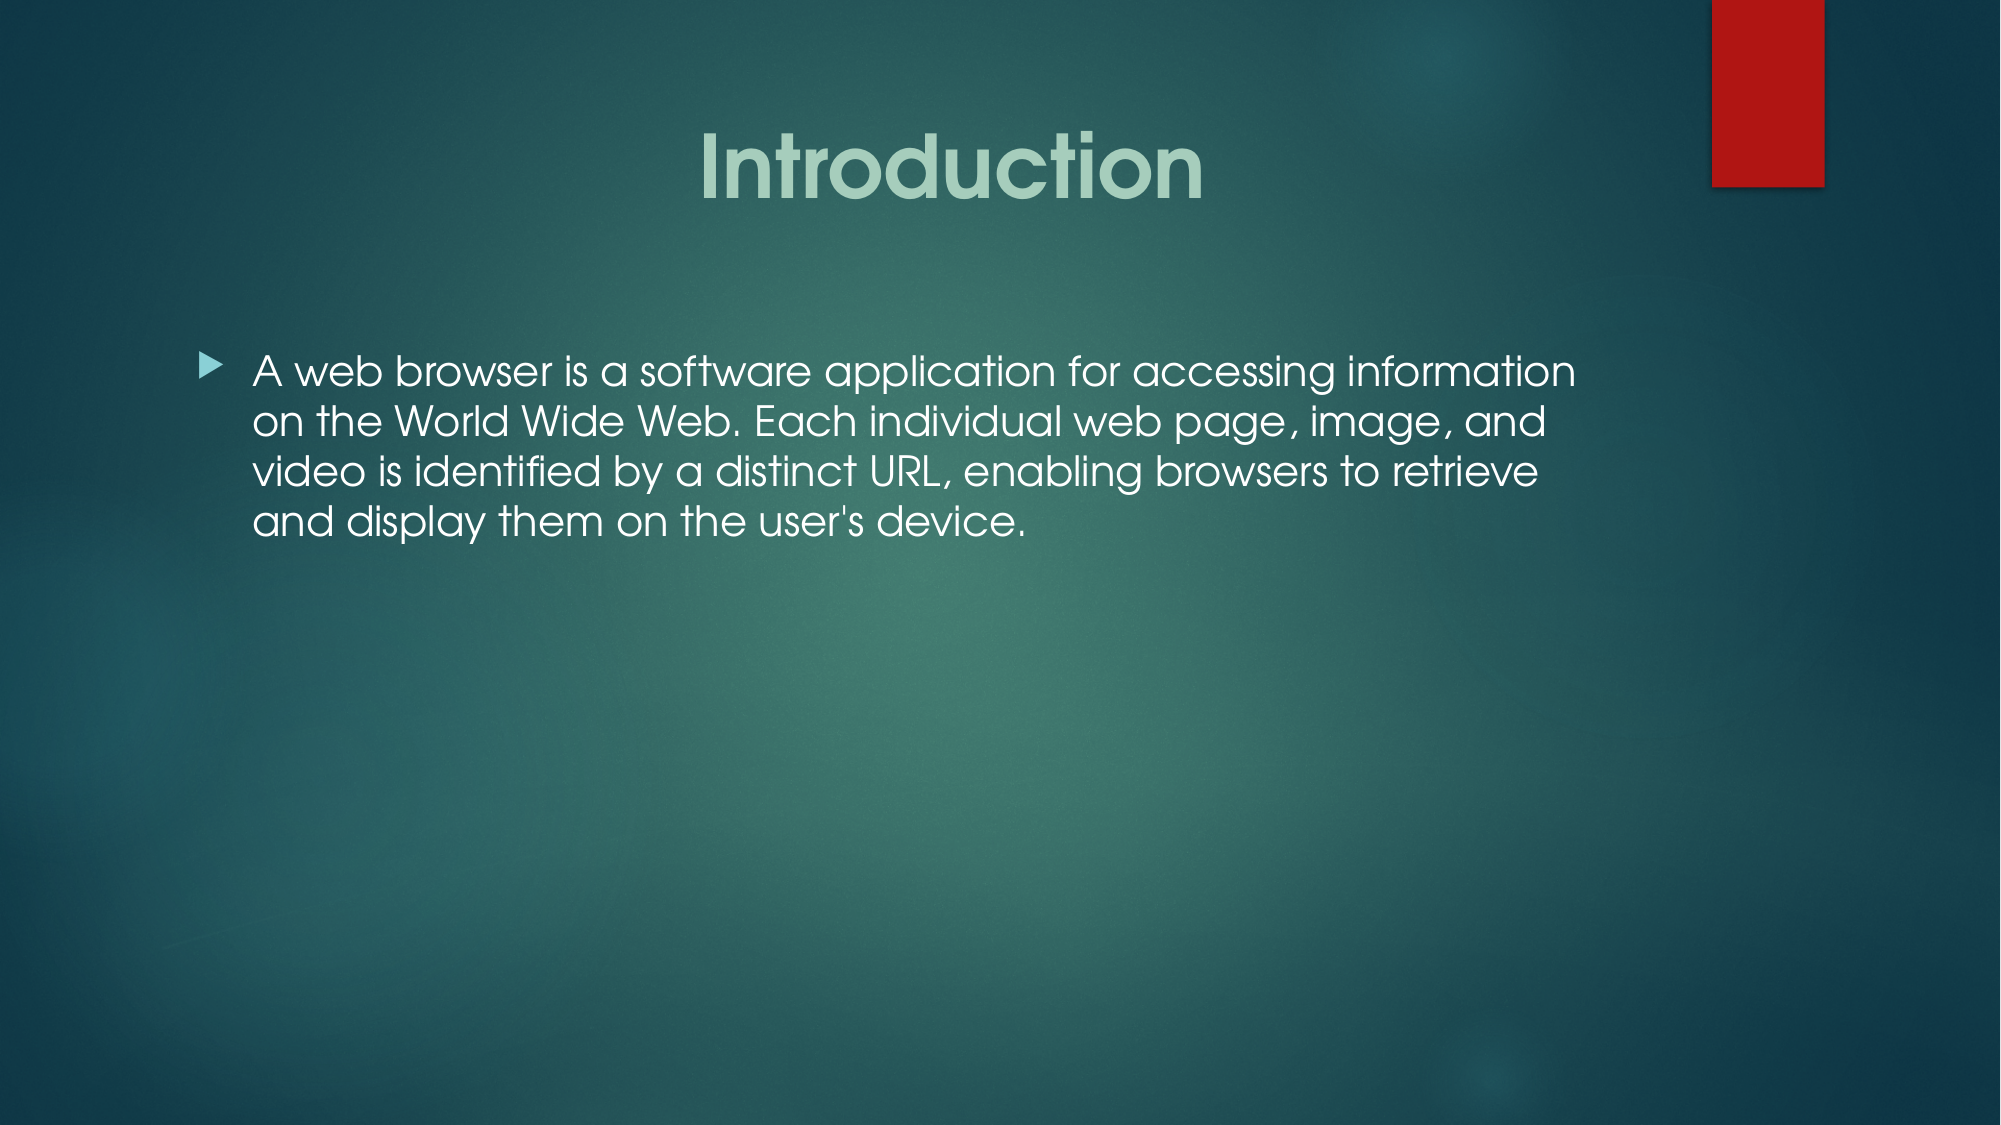

# Introduction
A web browser is a software application for accessing information on the World Wide Web. Each individual web page, image, and video is identified by a distinct URL, enabling browsers to retrieve and display them on the user's device.